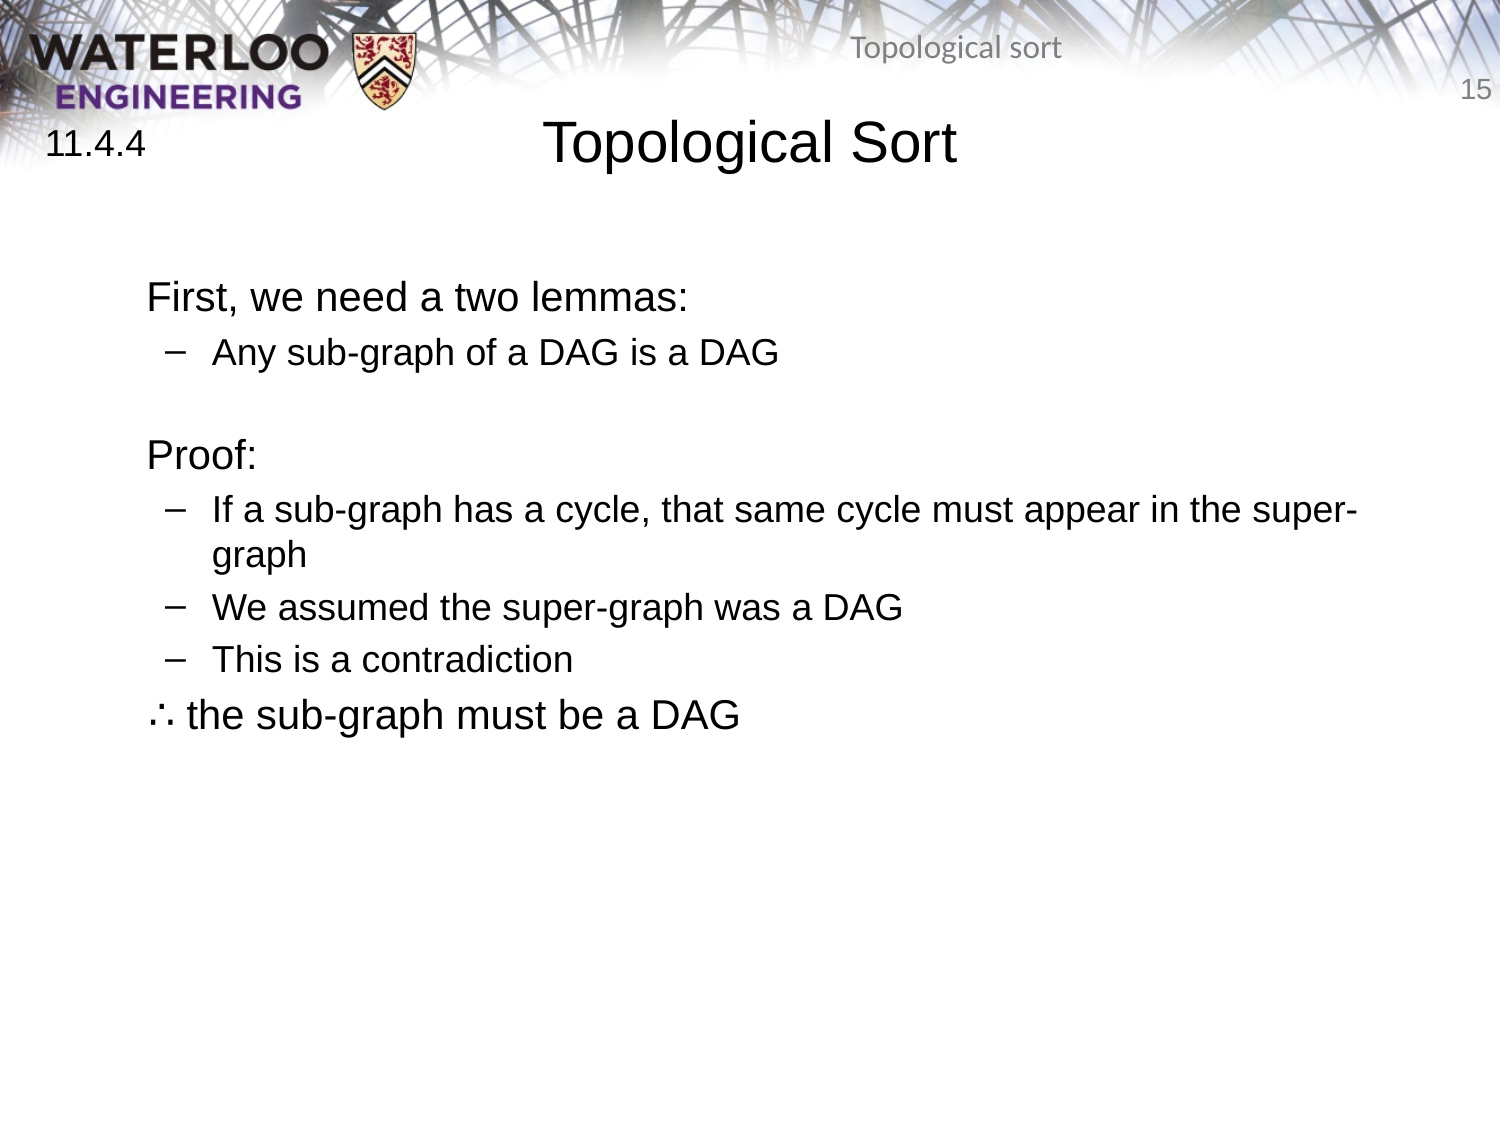

Topological Sort
	First, we need a two lemmas:
Any sub-graph of a DAG is a DAG

	Proof:
If a sub-graph has a cycle, that same cycle must appear in the super-graph
We assumed the super-graph was a DAG
This is a contradiction
	∴ the sub-graph must be a DAG

11.4.4